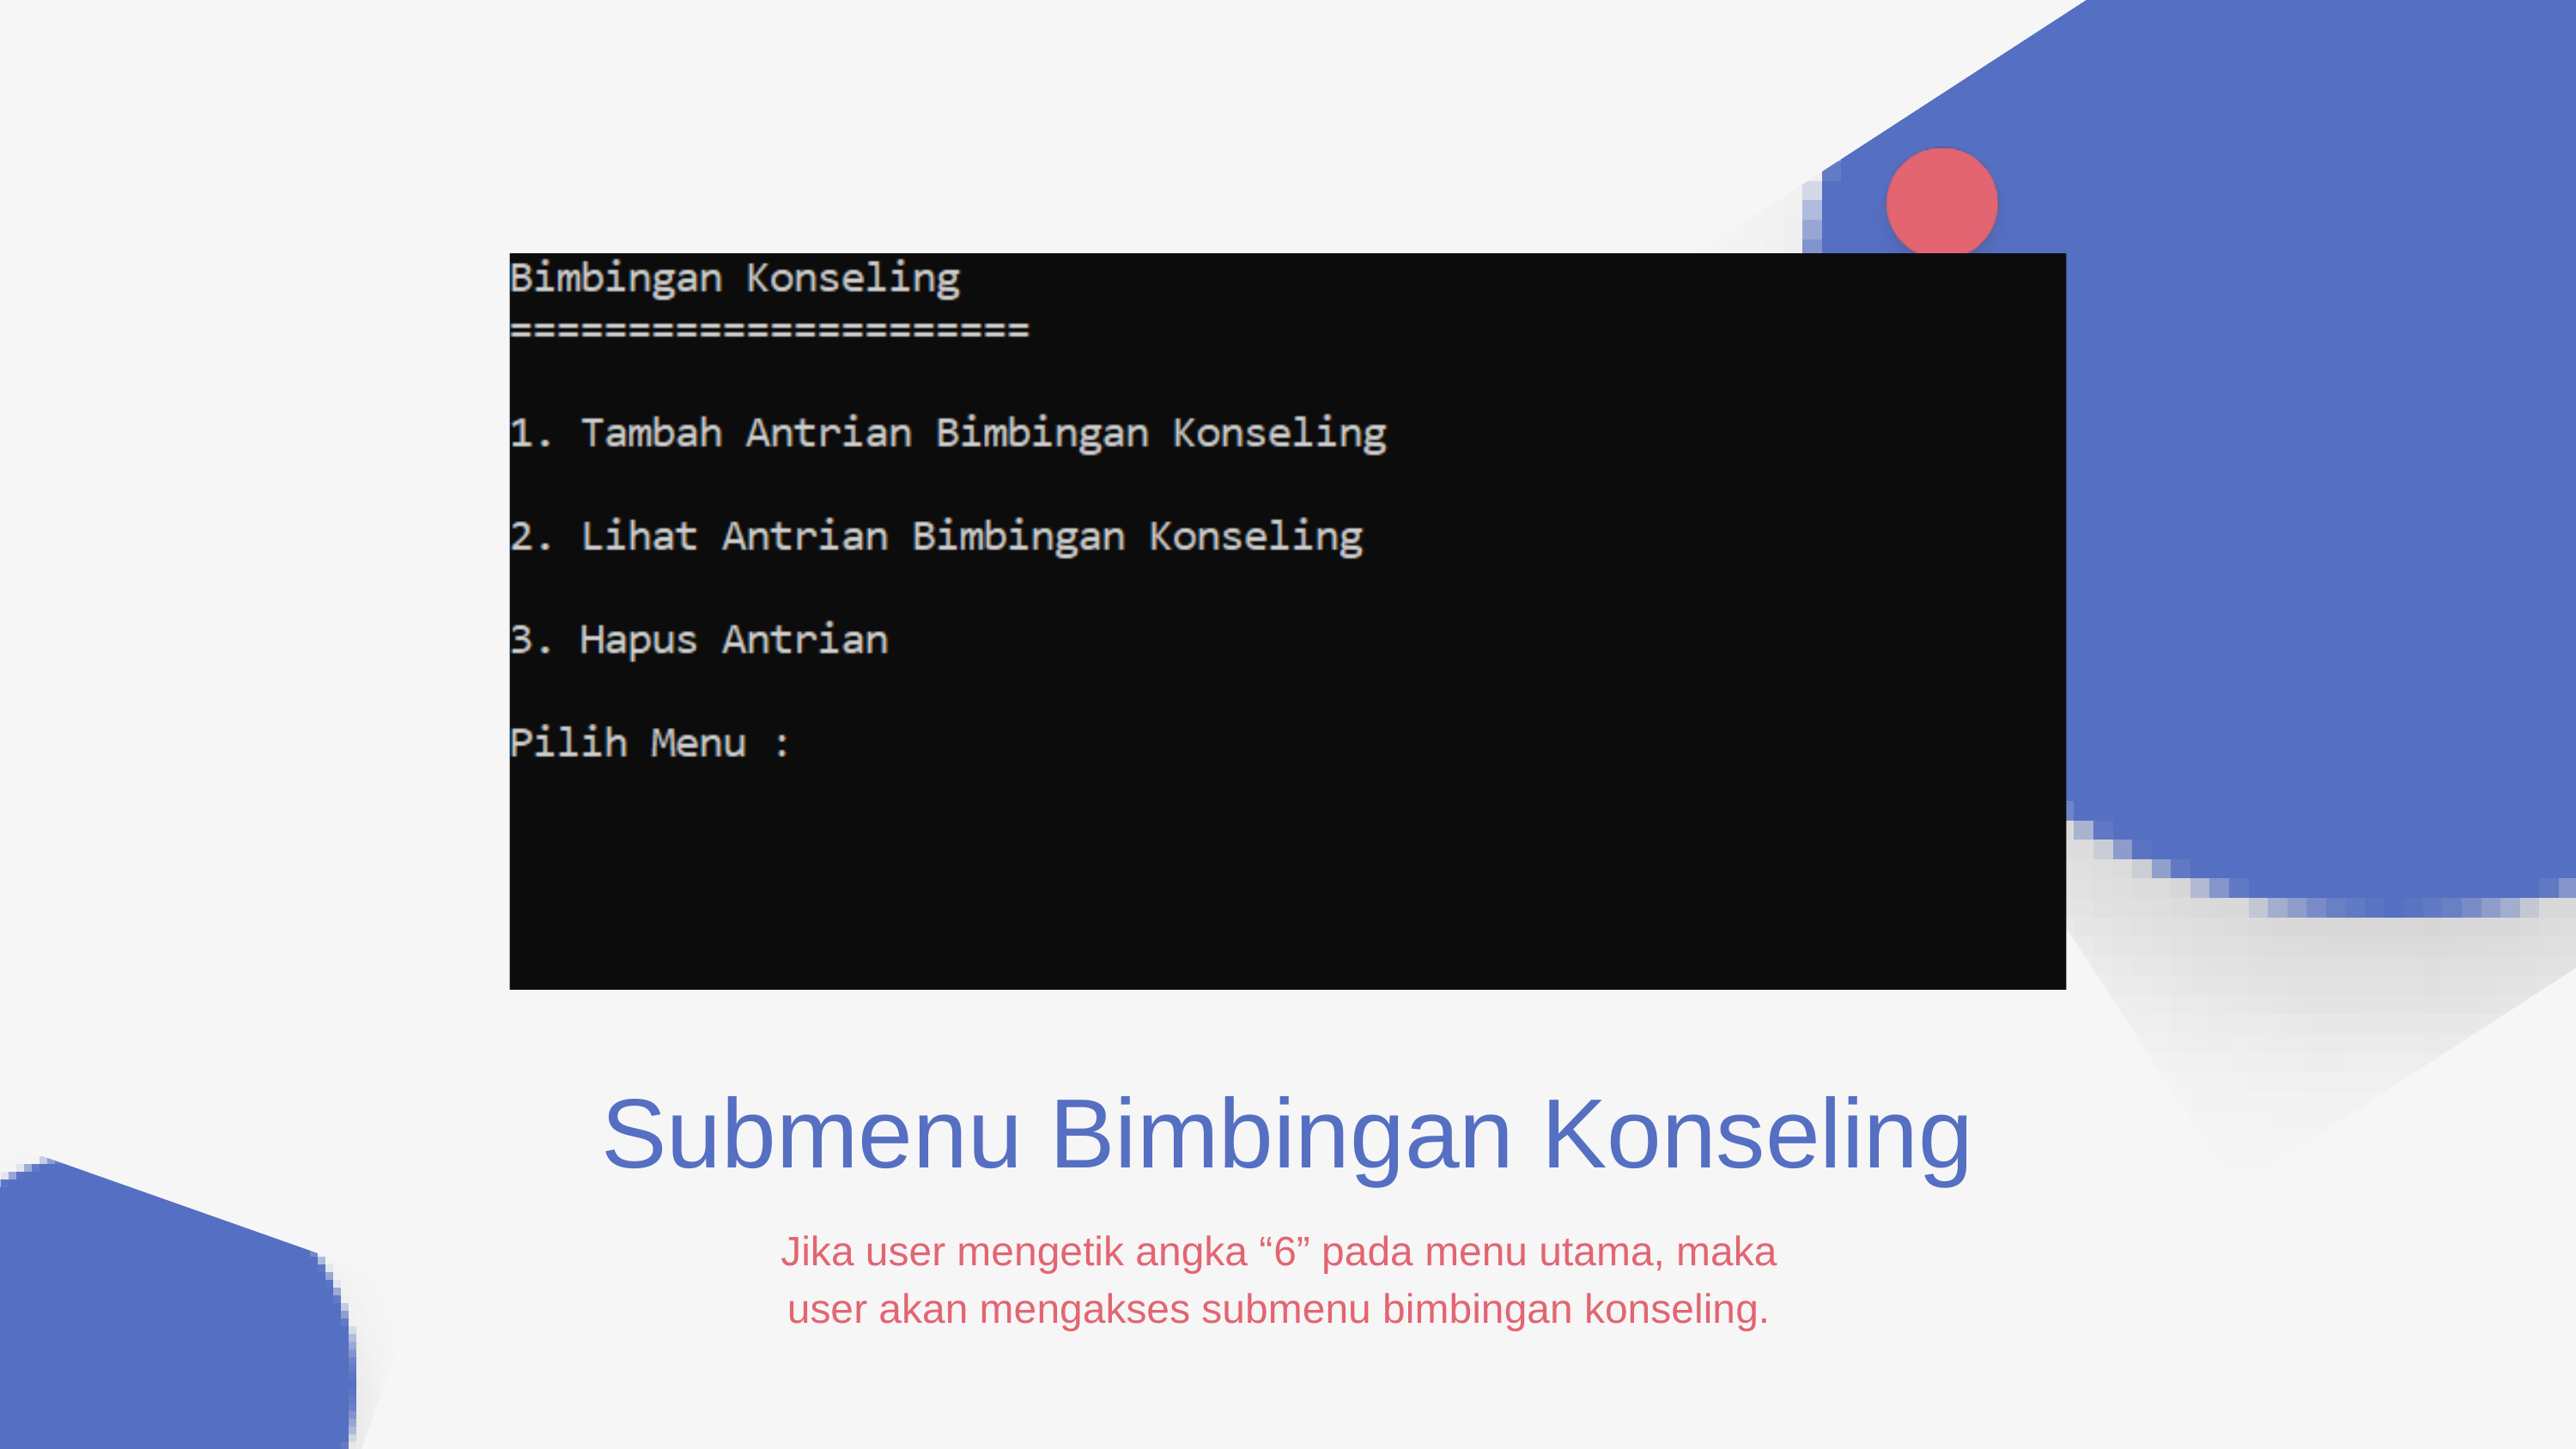

Submenu Bimbingan Konseling

Jika user mengetik angka “6” pada menu utama, maka user akan mengakses submenu bimbingan konseling.